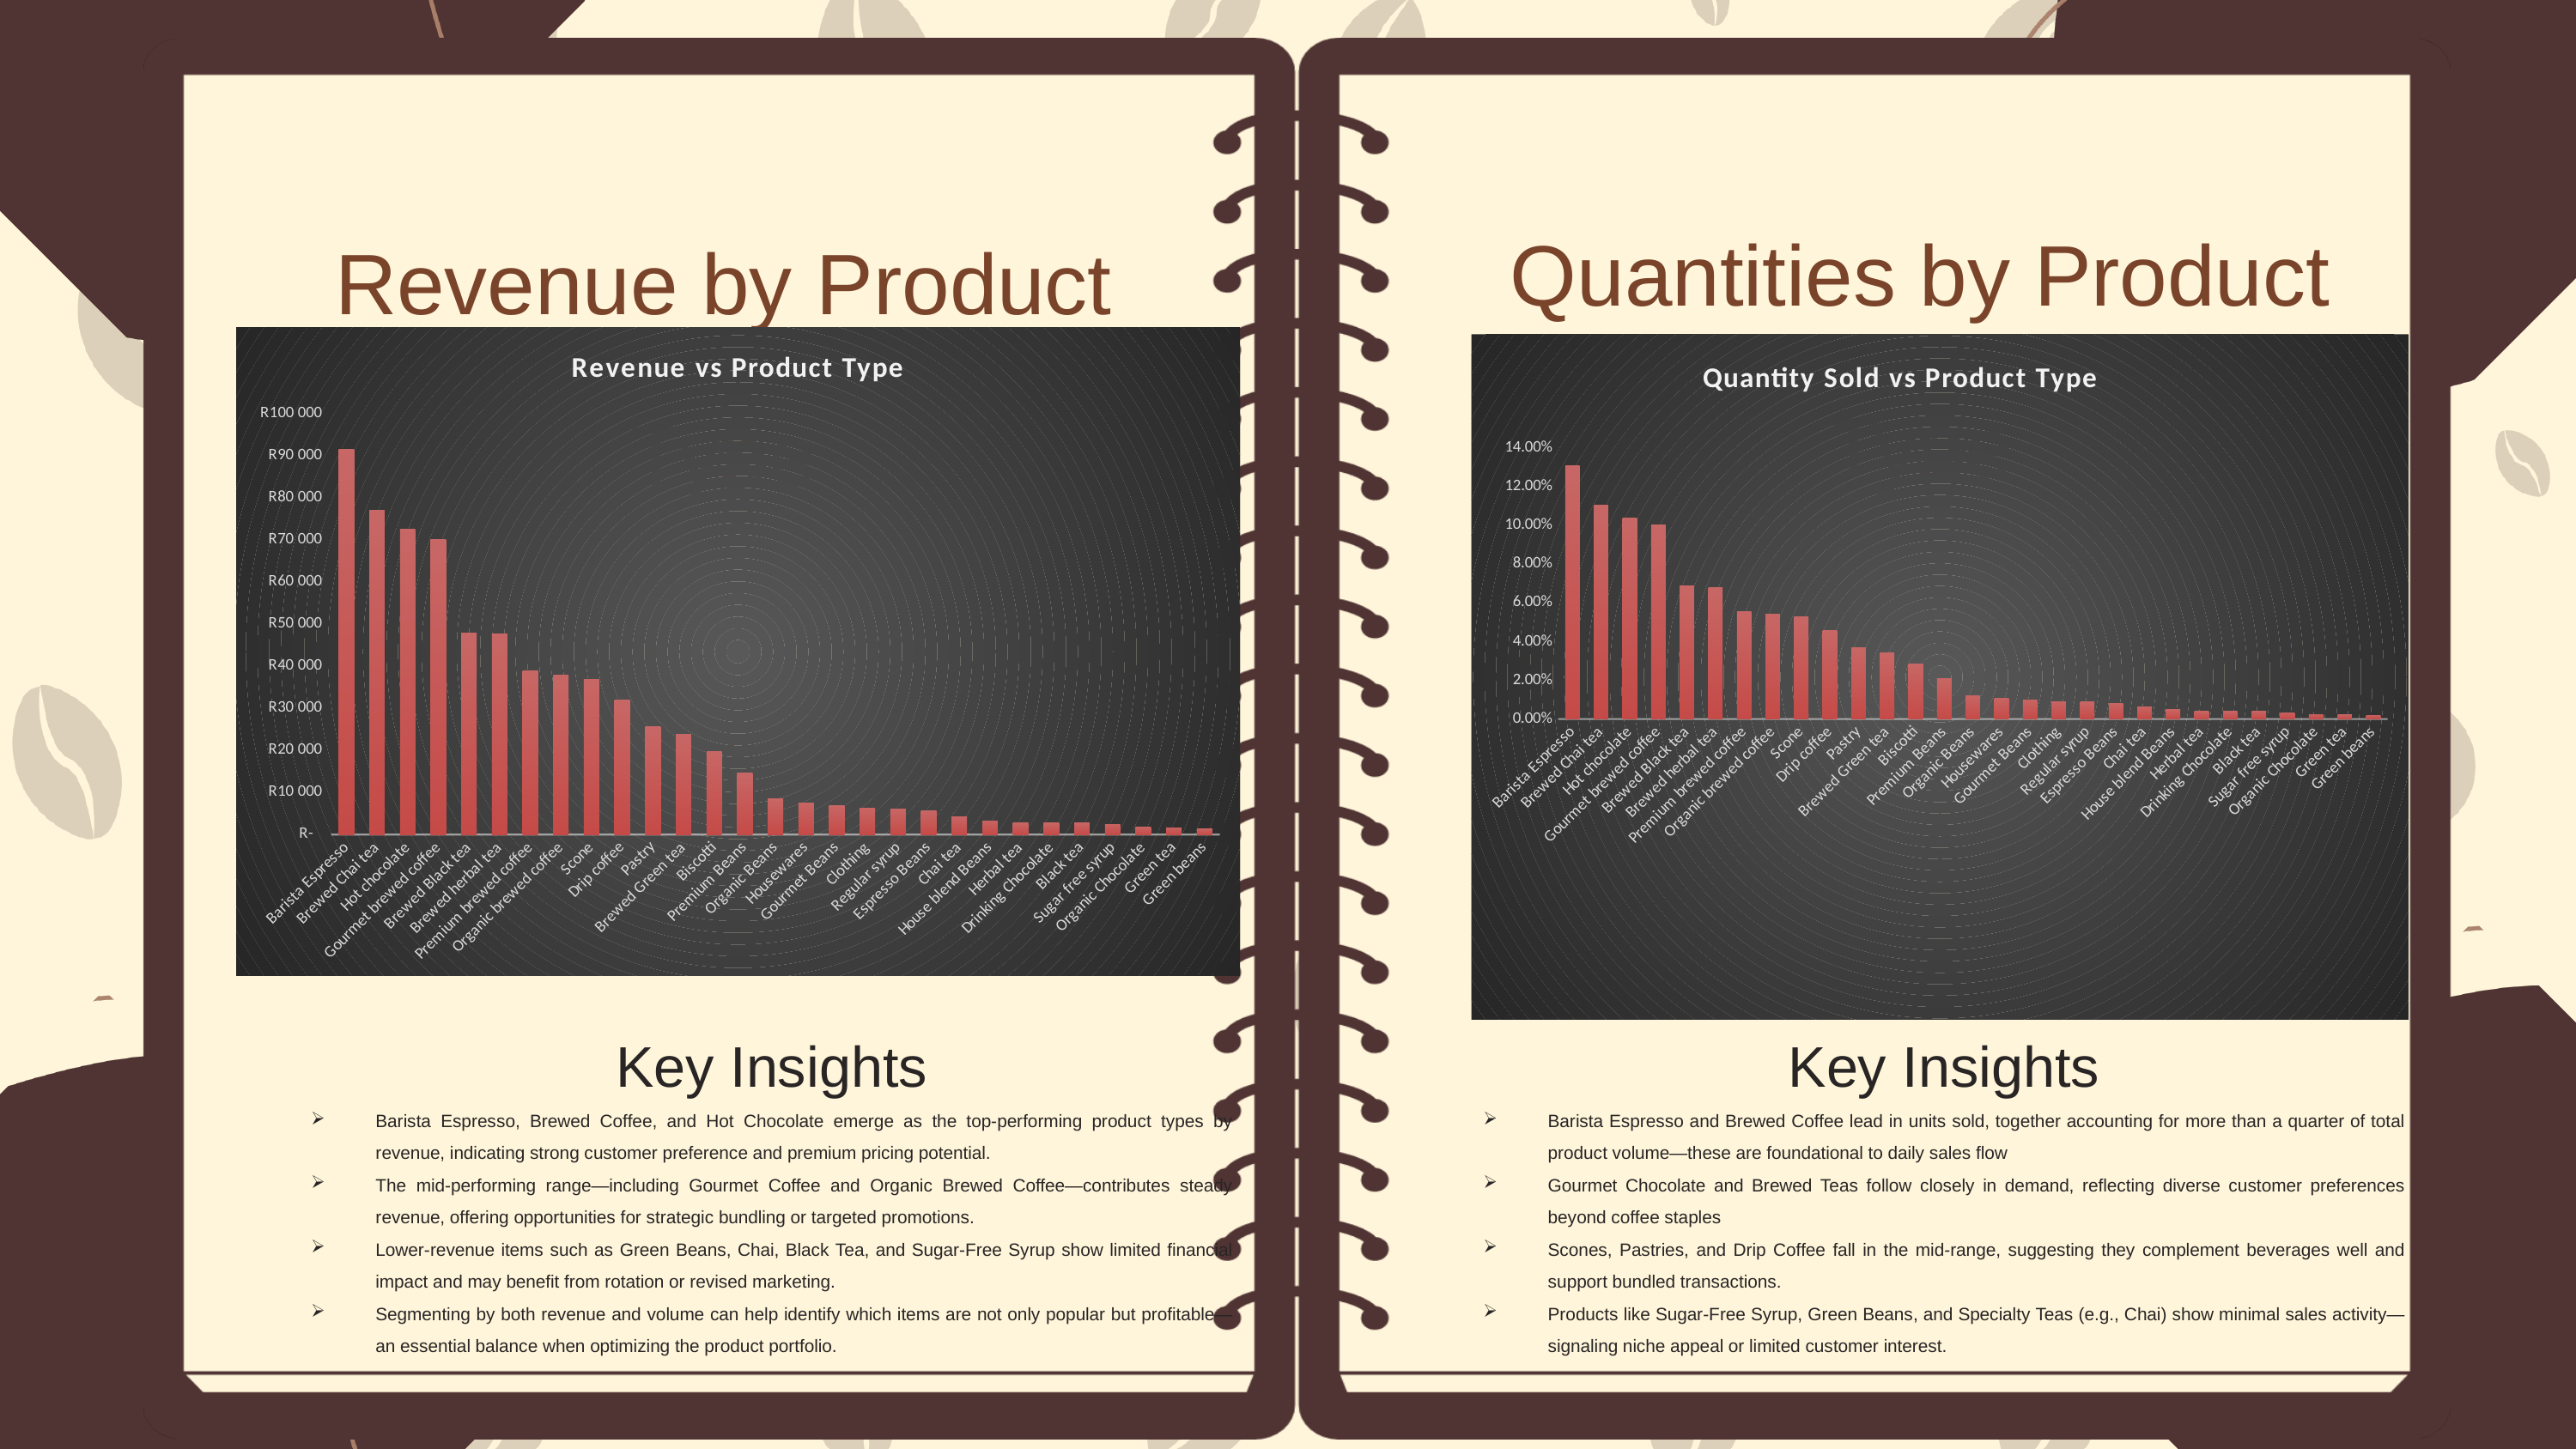

Quantities by Product Type
Revenue by Product Type

### Chart: Revenue vs Product Type

| Category | Total |
|---|---|
| Barista Espresso | 91406.20000000001 |
| Brewed Chai tea | 77081.9499999999 |
| Hot chocolate | 72416.0 |
| Gourmet brewed coffee | 70034.60000000012 |
| Brewed Black tea | 47932.0 |
| Brewed herbal tea | 47539.5 |
| Premium brewed coffee | 38781.15000000002 |
| Organic brewed coffee | 37746.50000000003 |
| Scone | 36866.12000000001 |
| Drip coffee | 31984.0 |
| Pastry | 25655.989999999994 |
| Brewed Green tea | 23852.5 |
| Biscotti | 19793.53 |
| Premium Beans | 14583.5 |
| Organic Beans | 8509.5 |
| Housewares | 7444.0 |
| Gourmet Beans | 6798.0 |
| Clothing | 6163.0 |
| Regular syrup | 6084.800000000024 |
| Espresso Beans | 5560.24999999999 |
| Chai tea | 4301.249999999985 |
| House blend Beans | 3294.0 |
| Herbal tea | 2729.7499999999977 |
| Drinking Chocolate | 2728.0400000000004 |
| Black tea | 2711.8499999999976 |
| Sugar free syrup | 2323.999999999995 |
| Organic Chocolate | 1679.5999999999954 |
| Green tea | 1470.75 |
| Green beans | 1340.0 |

### Chart: Quantity Sold vs Product Type

| Category | Total |
|---|---|
| Barista Espresso | 0.13080221409373244 |
| Brewed Chai tea | 0.11030422144955554 |
| Hot chocolate | 0.10362724996566673 |
| Gourmet brewed coffee | 0.10021946807950585 |
| Brewed Black tea | 0.06859066152997043 |
| Brewed herbal tea | 0.06802899427947987 |
| Premium brewed coffee | 0.05549580099710035 |
| Organic brewed coffee | 0.05401521750481996 |
| Scone | 0.05275539428447121 |
| Drip coffee | 0.045769083667999956 |
| Pastry | 0.03671370538067065 |
| Brewed Green tea | 0.03413291233713635 |
| Biscotti | 0.028324528847394545 |
| Premium Beans | 0.020868979229373356 |
| Organic Beans | 0.012177089090571712 |
| Housewares | 0.010652359267902442 |
| Gourmet Beans | 0.009727933678560022 |
| Clothing | 0.00881924908222498 |
| Regular syrup | 0.008707344931936194 |
| Espresso Beans | 0.007956714215388828 |
| Chai tea | 0.006155086015726118 |
| House blend Beans | 0.0047137119060277595 |
| Herbal tea | 0.003906270514717446 |
| Drinking Chocolate | 0.003903823505804484 |
| Black tea | 0.0038806556260963473 |
| Sugar free syrup | 0.0033256425226498147 |
| Organic Chocolate | 0.002403506532290286 |
| Green tea | 0.0021046423150547443 |
| Green beans | 0.001917539148171584 |
Key Insights
Barista Espresso and Brewed Coffee lead in units sold, together accounting for more than a quarter of total product volume—these are foundational to daily sales flow
Gourmet Chocolate and Brewed Teas follow closely in demand, reflecting diverse customer preferences beyond coffee staples
Scones, Pastries, and Drip Coffee fall in the mid-range, suggesting they complement beverages well and support bundled transactions.
Products like Sugar-Free Syrup, Green Beans, and Specialty Teas (e.g., Chai) show minimal sales activity—signaling niche appeal or limited customer interest.
Key Insights
Barista Espresso, Brewed Coffee, and Hot Chocolate emerge as the top-performing product types by revenue, indicating strong customer preference and premium pricing potential.
The mid-performing range—including Gourmet Coffee and Organic Brewed Coffee—contributes steady revenue, offering opportunities for strategic bundling or targeted promotions.
Lower-revenue items such as Green Beans, Chai, Black Tea, and Sugar-Free Syrup show limited financial impact and may benefit from rotation or revised marketing.
Segmenting by both revenue and volume can help identify which items are not only popular but profitable—an essential balance when optimizing the product portfolio.